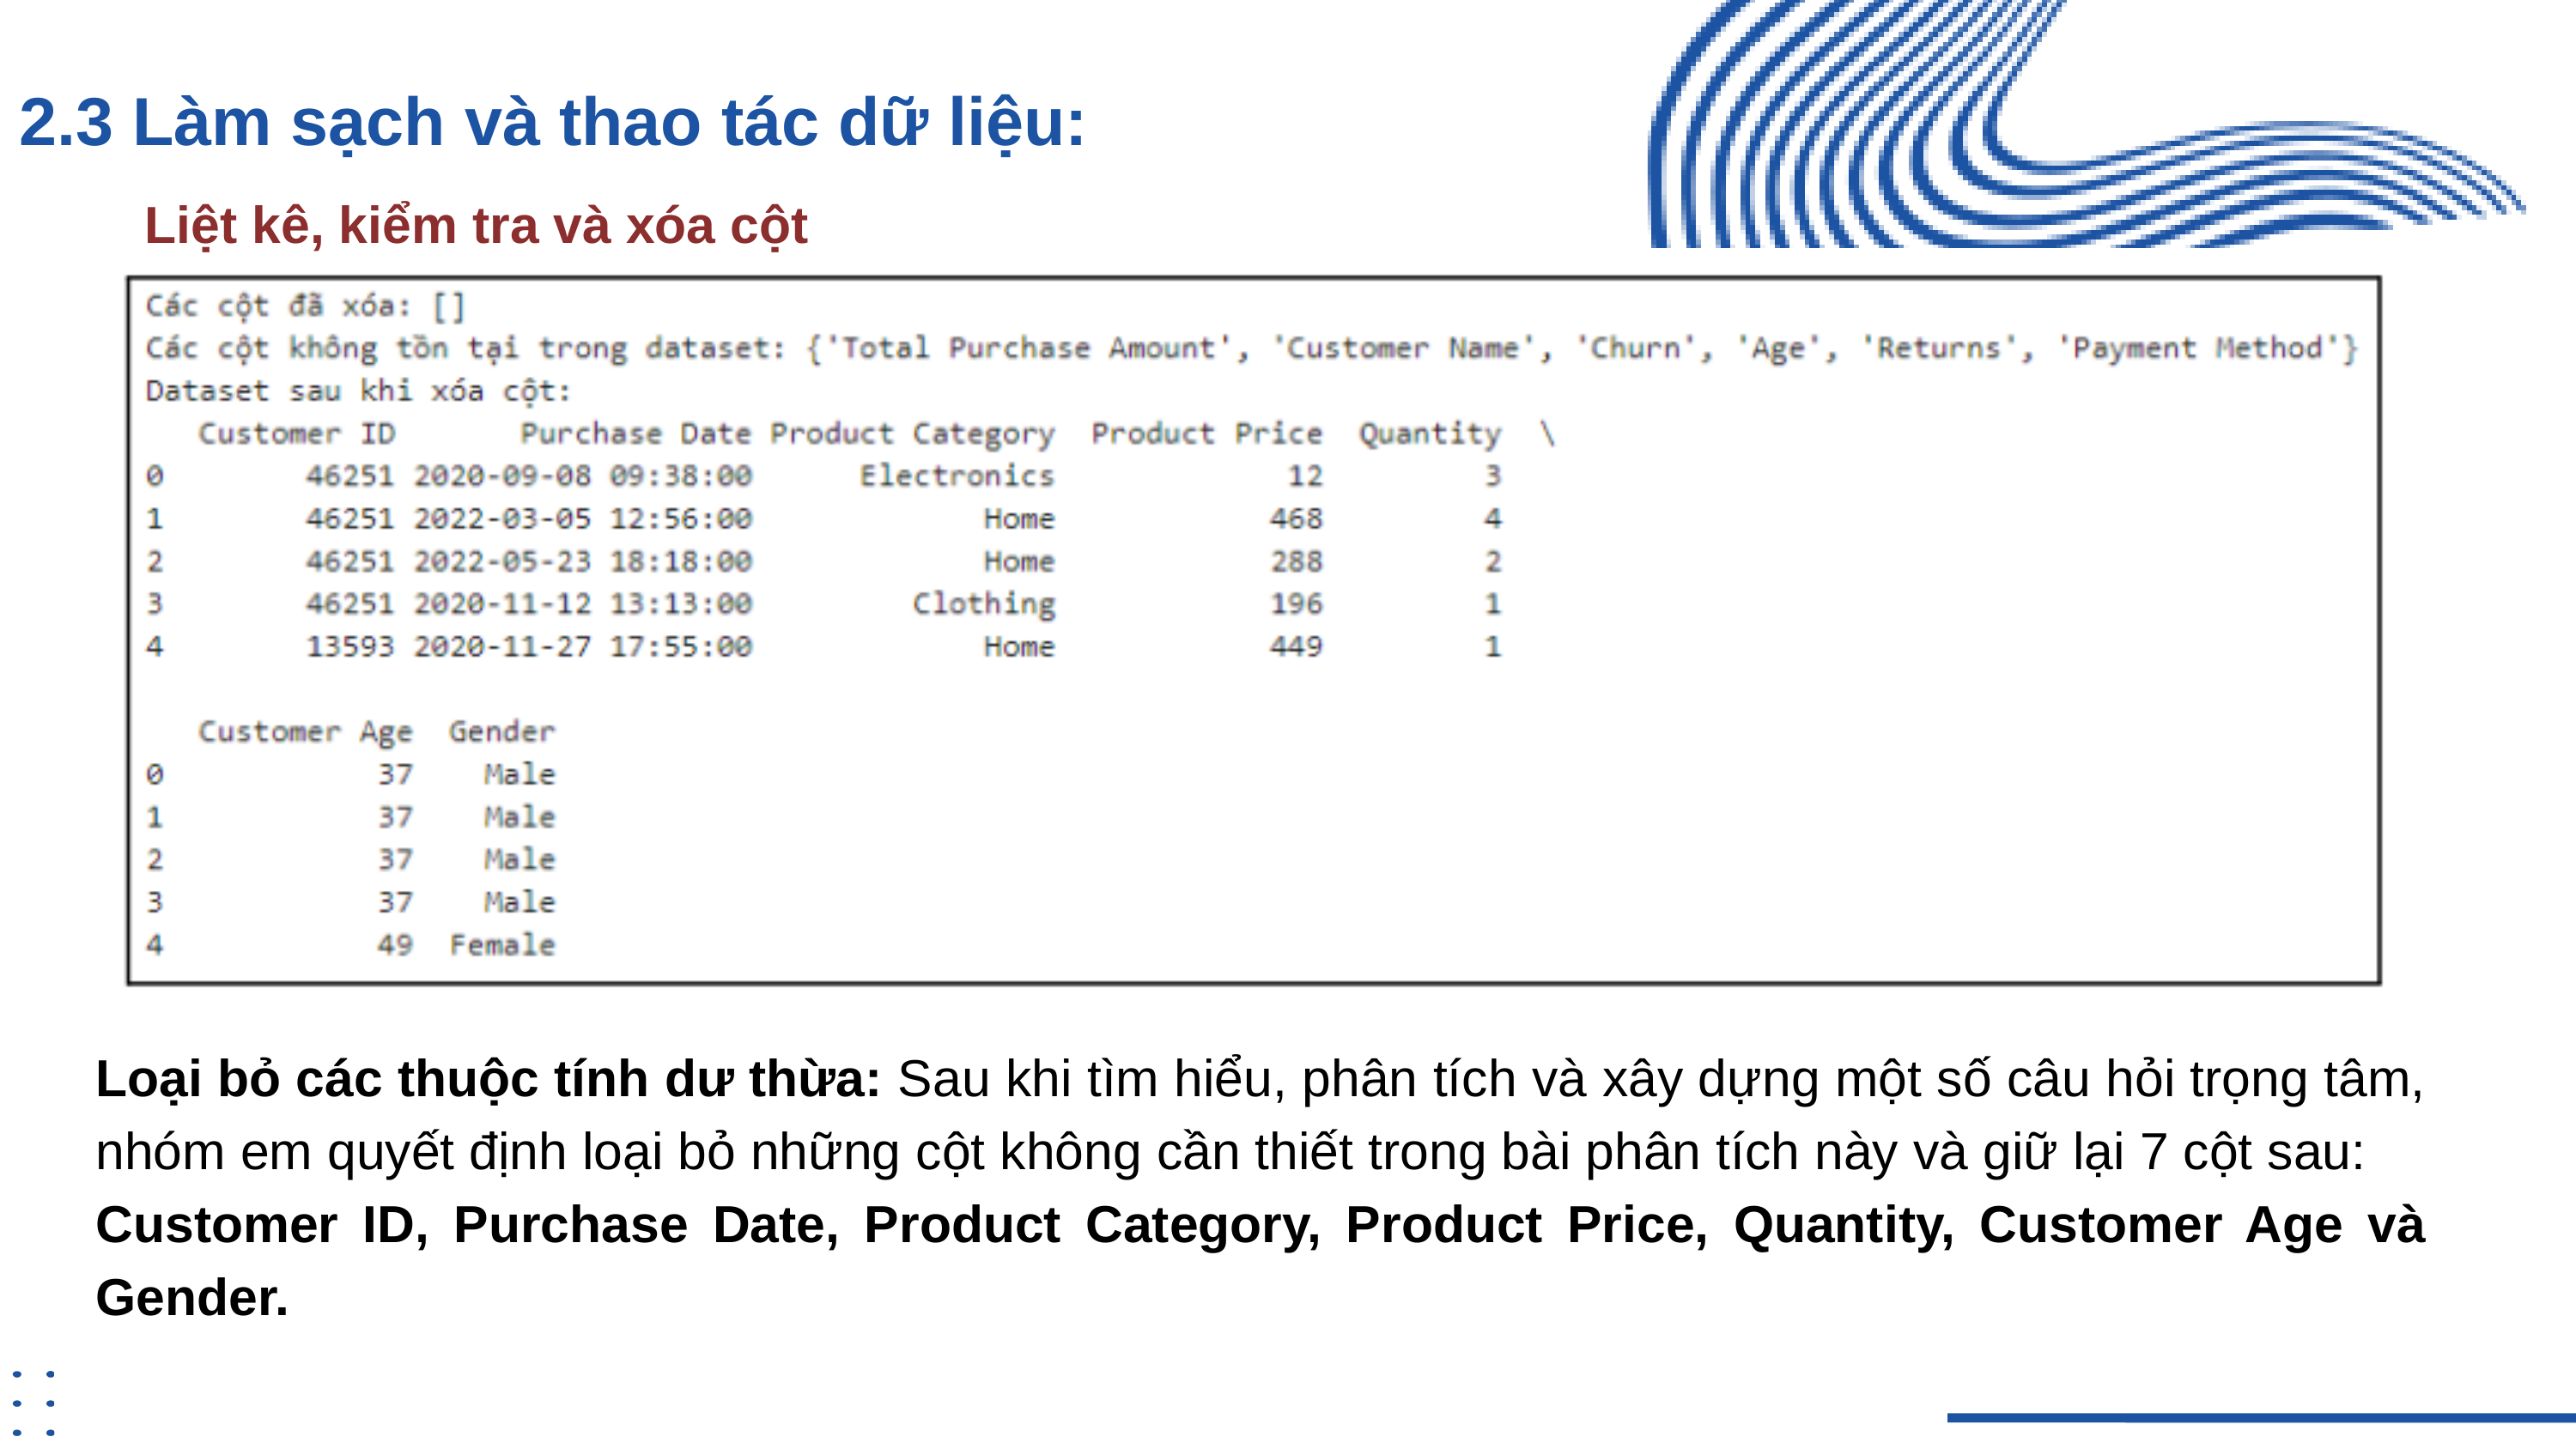

2.3 Làm sạch và thao tác dữ liệu:

Liệt kê, kiểm tra và xóa cột

Loại bỏ các thuộc tính dư thừa: Sau khi tìm hiểu, phân tích và xây dựng một số câu hỏi trọng tâm, nhóm em quyết định loại bỏ những cột không cần thiết trong bài phân tích này và giữ lại 7 cột sau:
Customer ID, Purchase Date, Product Category, Product Price, Quantity, Customer Age và Gender.